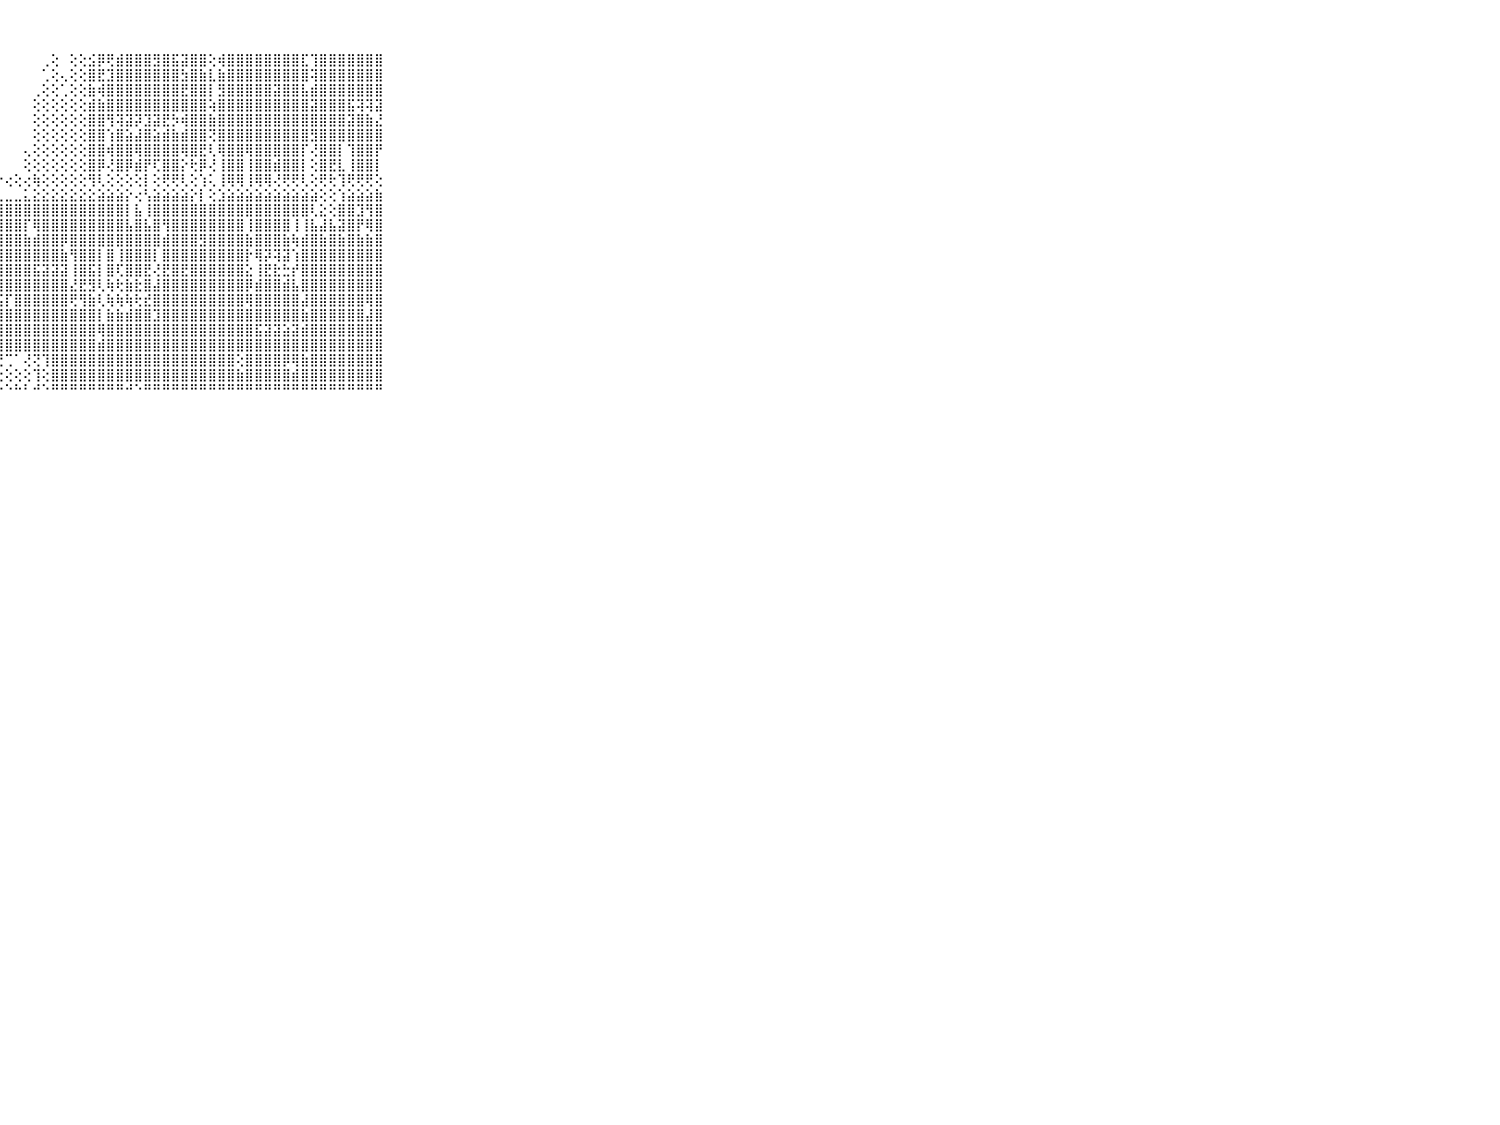

⠀⠀⠀⠀⠀⠀⠀⠀⠀⠀⠀⠀⠀⠀⠀⠀⠀⠀⠀⠀⠀⠀⠀⠀⠀⠀⠀⠀⠀⠀⠀⠀⢀⢕⠀⢕⢕⣪⡿⢟⣾⣿⣿⣿⣻⣿⣯⣽⣿⣿⢕⢾⣿⣿⣿⣿⣿⣿⣿⣿⣏⢹⣿⣿⣿⣿⣿⣿⣿⠀⠀⠀⠀⠀⠀⠀⠀⠀⠀⠀⠀
⠀⠀⠀⠀⠀⠀⠀⠀⠀⠀⠀⠀⠀⠀⠀⠀⠀⠀⠀⠀⠀⠀⠀⠀⠀⠀⠀⠀⠀⠀⠀⠀⢁⢕⢄⢕⢕⣿⣟⣹⣿⣿⣿⣿⣿⣿⣿⣳⣿⣷⣇⣷⣿⣿⣿⣿⣿⣿⣿⣿⣿⢽⣿⣿⣿⣿⣿⣿⣿⠀⠀⠀⠀⠀⠀⠀⠀⠀⠀⠀⠀
⠀⠀⠀⠀⠀⠀⠀⠀⠀⠀⠀⠀⠀⠀⠀⠀⠀⠀⠀⠀⠀⠀⠀⠀⠀⠀⠀⠀⠀⠀⠀⢀⢕⢕⢁⢕⢕⣷⢾⣿⣿⣿⣿⣿⣿⣿⣿⣟⣿⣿⡇⣻⣿⣿⣿⣿⣿⣽⣿⣿⣧⣾⣿⣿⣿⣿⣿⣿⣿⠀⠀⠀⠀⠀⠀⠀⠀⠀⠀⠀⠀
⠀⠀⠀⠀⠀⠀⠀⠀⠀⠀⠀⠀⠀⠀⠀⠀⠀⠀⠀⠀⠀⠀⠀⠀⠀⠀⠀⠀⠀⠀⠀⢕⢕⢕⢕⢕⢕⣾⣷⣿⣿⣿⣿⣿⣿⣿⣿⣿⣿⣿⢵⣿⣿⣿⣿⣿⣿⣿⣿⣿⣿⣽⣿⣿⣿⣯⢽⢽⣽⠀⠀⠀⠀⠀⠀⠀⠀⠀⠀⠀⠀
⠀⠀⠀⠀⠀⠀⠀⠀⠀⠀⠀⠀⠀⠀⠀⠀⠀⠀⠀⠀⠀⠀⠀⠀⠀⠀⠀⠀⠀⠀⠀⢕⢕⢕⢕⢕⢕⣿⣿⢻⢽⣽⡽⣹⣽⣟⡳⢾⣿⣿⣷⣿⣿⣿⣿⣿⣿⣿⣿⣿⣿⣿⣿⣿⣿⣽⣿⣷⣜⠀⠀⠀⠀⠀⠀⠀⠀⠀⠀⠀⠀
⠀⠀⠀⠀⠀⠀⠀⠀⠀⠀⠀⢔⢔⠀⠀⠀⠀⠀⠀⠀⠀⠀⠀⠀⠀⠀⠀⠀⠀⠀⠀⢕⢕⢕⢕⢕⢕⣿⣿⢱⣿⣵⣼⣿⣵⣾⣷⣾⣿⣿⢝⣿⣿⣿⣿⣿⣿⣿⣿⣿⣿⣻⣿⣿⣿⣿⣿⣿⣿⠀⠀⠀⠀⠀⠀⠀⠀⠀⠀⠀⠀
⠀⠀⠀⠀⠀⠀⠀⠀⠀⠀⠀⢕⢕⠀⠀⠀⠀⠀⠀⠀⠀⠀⠀⠀⠀⠀⠀⠀⠀⠀⢄⢕⢕⢕⢕⢕⢕⣿⣿⢾⣿⣿⢿⣿⣿⣿⣿⢿⣿⣟⢇⢿⣿⣿⢿⣿⣿⣿⣿⣿⡏⢜⣿⣿⡇⢹⣿⣿⡟⠀⠀⠀⠀⠀⠀⠀⠀⠀⠀⠀⠀
⠀⠀⠀⠀⠀⠀⠀⠀⠀⠀⠀⢕⢕⠀⠀⠀⠀⠀⠀⠀⠀⠀⠀⠀⠀⠀⠀⠀⠀⠀⢕⢕⢕⢕⢕⢕⢕⣿⡿⢜⣿⡿⣾⡟⢏⣿⣿⡕⢗⡿⢜⢸⣿⣿⢸⣿⣿⣾⣿⣿⡇⢕⣿⣟⣇⢸⣿⣿⡇⠀⠀⠀⠀⠀⠀⠀⠀⠀⠀⠀⠀
⠀⠀⠀⠀⠀⠀⠀⠀⠀⠀⠀⠑⢕⢕⠄⢀⠁⠀⠀⠀⠀⠀⠀⠀⠀⠀⠀⠔⢔⢕⢔⢷⢕⢕⢕⢕⢕⢻⢇⢕⢕⢕⢕⡇⢕⢟⢟⢇⢕⢱⢅⢸⢿⢿⢸⢿⢿⢜⢟⢟⢇⢕⢟⢗⢹⢟⢟⢟⢕⠀⠀⠀⠀⠀⠀⠀⠀⠀⠀⠀⠀
⠀⠀⠀⠀⠀⠀⠀⠀⠀⠀⠀⣑⣕⣕⣕⣕⣐⣀⡀⢐⣀⣐⣀⣀⣀⣀⣀⣀⣀⣀⣅⣕⣕⣕⣕⣕⣕⣕⣵⣵⣵⡕⢔⢣⣵⣵⣵⣵⡕⡇⢕⣱⣵⣵⣵⣵⣵⣵⣵⣵⣵⣵⢕⢕⢱⣵⣵⣵⣷⠀⠀⠀⠀⠀⠀⠀⠀⠀⠀⠀⠀
⠀⠀⠀⠀⠀⠀⠀⠀⠀⠀⠀⣿⣿⣿⣿⣿⣿⣿⢃⡹⣽⣾⣿⣿⣿⣿⣿⣿⣿⣿⣿⣿⣿⣿⣿⣿⣿⣿⣿⣿⣿⡇⣧⢸⣿⣿⣿⣿⣿⣿⣿⣿⣿⣿⣿⣿⣿⣿⣿⣿⣿⢇⣕⢕⣿⣿⣹⢻⣿⠀⠀⠀⠀⠀⠀⠀⠀⠀⠀⠀⠀
⠀⠀⠀⠀⠀⠀⠀⠀⠀⠀⠀⣿⣿⣿⣿⣿⣿⣿⡕⢕⣳⣿⣯⣿⣿⣿⣿⢸⣿⣿⡏⢿⣿⣿⣿⣿⣿⣿⣿⣿⣿⣧⣿⣧⣿⢻⣿⣿⣿⣿⣿⣿⣿⣿⢸⣿⣿⣿⣿⢸⢸⣧⣼⣧⣽⣿⡟⢿⣿⠀⠀⠀⠀⠀⠀⠀⠀⠀⠀⠀⠀
⠀⠀⠀⠀⠀⠀⠀⠀⠀⠀⠀⣿⣿⣿⣿⣿⣿⢟⢷⣷⣝⢝⢝⢝⣝⢹⢽⣼⣿⣿⣷⣾⣿⣿⡿⣿⣿⣿⣿⣿⣿⣿⣿⣿⣿⣾⣿⣿⣿⣻⣿⣿⣿⣿⣷⣿⣿⣿⣷⢷⣾⣿⣷⣿⣷⣿⣷⣷⣿⠀⠀⠀⠀⠀⠀⠀⠀⠀⠀⠀⠀
⠀⠀⠀⠀⠀⠀⠀⠀⠀⠀⠀⣽⣽⣷⣷⣾⣿⣿⣾⣿⣿⣷⣷⣿⣿⣿⣿⣿⣿⣿⣿⣿⣿⣿⣷⢻⣿⣿⡇⣿⢸⣿⣿⣿⡇⣿⣿⣿⣿⣿⣿⣿⣿⣿⡗⢿⡽⢽⣽⢱⣿⣿⣿⣿⣿⣿⣿⣿⣿⠀⠀⠀⠀⠀⠀⠀⠀⠀⠀⠀⠀
⠀⠀⠀⠀⠀⠀⠀⠀⠀⠀⠀⣿⣿⣿⣿⣿⣿⣿⣿⣿⣿⣿⣿⣿⣿⣿⣿⣿⣿⣿⣿⣯⣽⣽⣽⢸⣿⣯⡇⣿⢏⣿⣿⣟⢜⣟⣿⣟⣿⣿⣿⣿⣿⣿⣕⢸⣟⣗⣓⡞⣿⣿⣿⣿⣿⣿⣿⣿⣿⠀⠀⠀⠀⠀⠀⠀⠀⠀⠀⠀⠀
⠀⠀⠀⠀⠀⠀⠀⠀⠀⠀⠀⣿⣿⣿⣿⣿⣿⣿⣿⣿⣿⣿⣿⣿⣿⣿⣿⣿⣿⣿⣿⣿⣿⣿⣿⣜⣟⣻⢇⢷⢗⣷⣗⣿⣼⣿⣿⣿⣿⣿⣿⣿⣿⣿⡿⣾⣿⣿⣾⣧⣿⣿⣿⣿⣿⣿⣿⣿⣿⠀⠀⠀⠀⠀⠀⠀⠀⠀⠀⠀⠀
⠀⠀⠀⠀⠀⠀⠀⠀⠀⠀⠀⣿⣿⣿⣿⣿⣿⣿⣿⣿⣿⣿⡿⢹⣿⣿⣿⣯⡏⣿⣿⣿⣿⣿⣿⢟⢻⣷⢇⢷⢷⢷⢗⣞⣿⣿⣿⣿⣿⣿⣿⣿⣿⣿⢿⣿⣿⣿⣿⣿⣼⣿⣿⣿⣿⣿⣿⢿⣿⠀⠀⠀⠀⠀⠀⠀⠀⠀⠀⠀⠀
⠀⠀⠀⠀⠀⠀⠀⠀⠀⠀⠀⣿⣿⣿⣿⣿⡿⢿⢟⢝⢕⢕⢱⣼⢿⣾⣿⣿⣿⣿⣿⣿⣿⣿⣿⣿⣿⣿⡇⣷⣷⣾⣿⣿⣹⣿⣿⣿⣿⣿⣿⣿⣿⣿⣿⣿⣿⣿⣿⣿⣷⣿⣿⣿⣿⣿⣿⣼⣿⠀⠀⠀⠀⠀⠀⠀⠀⠀⠀⠀⠀
⠀⠀⠀⠀⠀⠀⠀⠀⠀⠀⠀⢏⢻⣿⣿⣵⣵⣵⣵⣵⣷⣾⣿⣿⢿⢿⣿⣿⣿⣿⣿⣿⣿⣿⣿⣿⣿⣿⢿⣿⣿⣿⣿⣿⣿⣿⣿⣿⣿⣿⣿⣿⣿⣿⣿⣯⣽⣽⣵⣽⣾⣿⣿⣿⣿⣿⣿⣿⣿⠀⠀⠀⠀⠀⠀⠀⠀⠀⠀⠀⠀
⠀⠀⠀⠀⠀⠀⠀⠀⠀⠀⠀⣷⣿⣿⣿⣿⣿⣿⣿⣿⣿⣿⣿⣯⢺⢿⣿⣿⣿⣿⣿⣿⣿⣿⣿⣿⣿⣿⣾⣿⣿⣿⣿⣿⣿⣿⣿⣿⣿⣿⣿⣿⣿⣿⣿⣿⣿⣿⣿⣿⣿⣿⣿⣿⣿⣿⣿⣿⣿⠀⠀⠀⠀⠀⠀⠀⠀⠀⠀⠀⠀
⠀⠀⠀⠀⠀⠀⠀⠀⠀⠀⠀⣿⣿⣿⣿⣿⣿⣿⣿⣿⣿⣿⣿⣿⢸⢜⢋⢙⢉⠁⢜⢝⢹⣿⣿⣿⣿⣿⣿⣿⣿⣿⣿⣿⣿⣿⣿⣿⣿⣿⣿⣿⣿⢕⣿⣿⣿⣿⡿⢿⣷⣿⣿⣿⣿⣿⣿⣿⣿⠀⠀⠀⠀⠀⠀⠀⠀⠀⠀⠀⠀
⠀⠀⠀⠀⠀⠀⠀⠀⠀⠀⠀⣿⣿⣿⣿⣿⣿⣿⣿⣿⣿⣿⣿⣷⢕⢕⢕⢕⢕⢕⢕⢹⢕⣿⣿⣿⣿⣿⣿⣿⣿⣿⣿⣿⣿⣿⣿⣿⣿⣿⣿⣿⣿⣷⣿⣿⣿⣿⣿⣾⣿⣿⣿⣿⣿⣿⣿⣿⣿⠀⠀⠀⠀⠀⠀⠀⠀⠀⠀⠀⠀
⠀⠀⠀⠀⠀⠀⠀⠀⠀⠀⠀⠛⠛⠛⠛⠛⠛⠛⠛⠛⠛⠛⠛⠛⠑⠑⠃⠑⠑⠓⠃⠚⠑⠛⠛⠛⠛⠛⠛⠛⠛⠚⠑⠛⠛⠛⠛⠛⠛⠛⠛⠛⠛⠛⠛⠛⠛⠛⠛⠛⠛⠛⠛⠛⠛⠛⠛⠛⠛⠀⠀⠀⠀⠀⠀⠀⠀⠀⠀⠀⠀